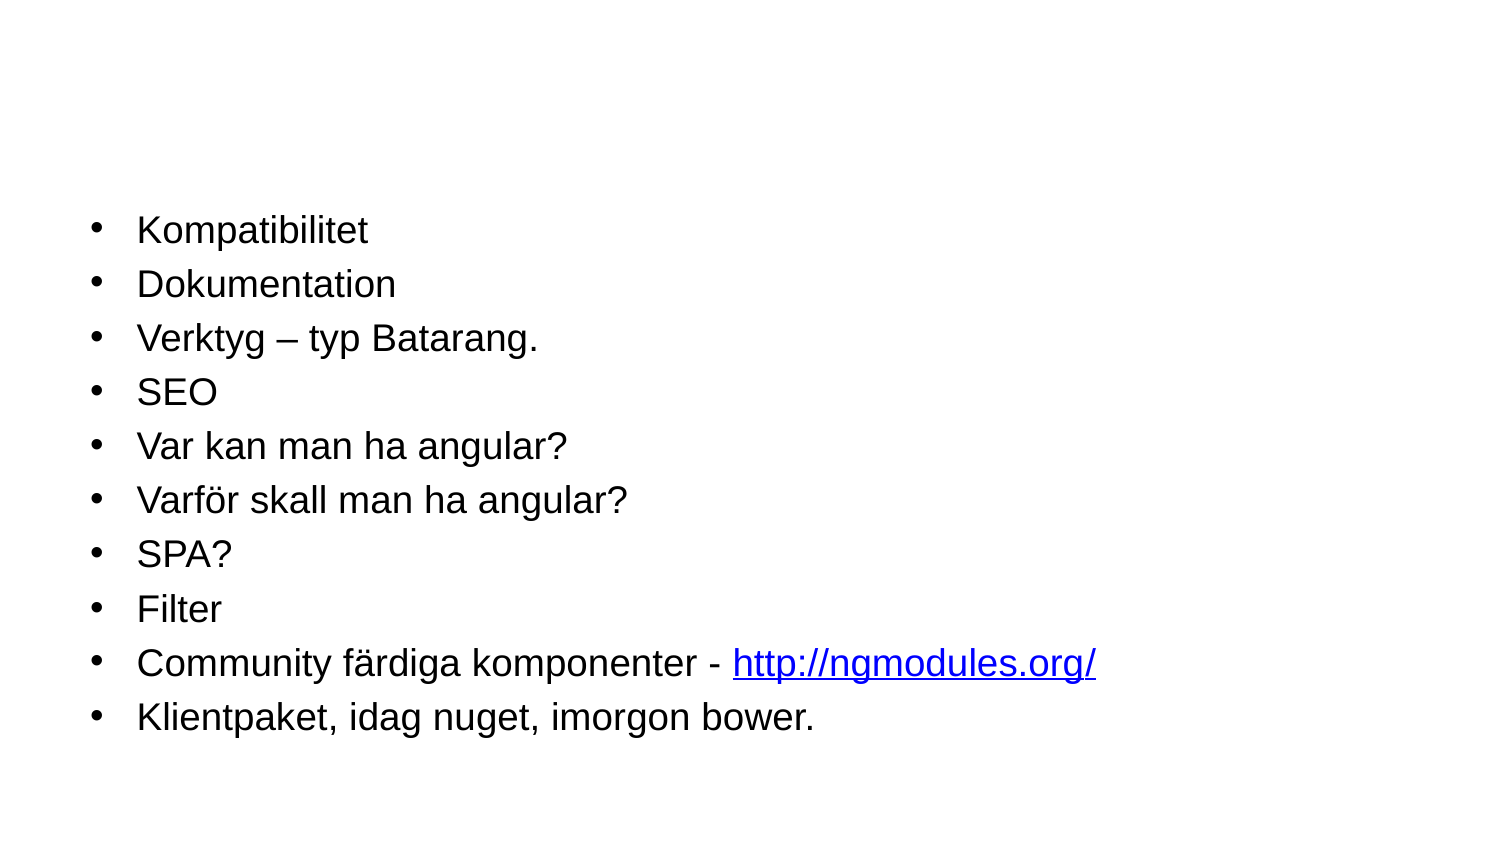

#
Kompatibilitet
Dokumentation
Verktyg – typ Batarang.
SEO
Var kan man ha angular?
Varför skall man ha angular?
SPA?
Filter
Community färdiga komponenter - http://ngmodules.org/
Klientpaket, idag nuget, imorgon bower.